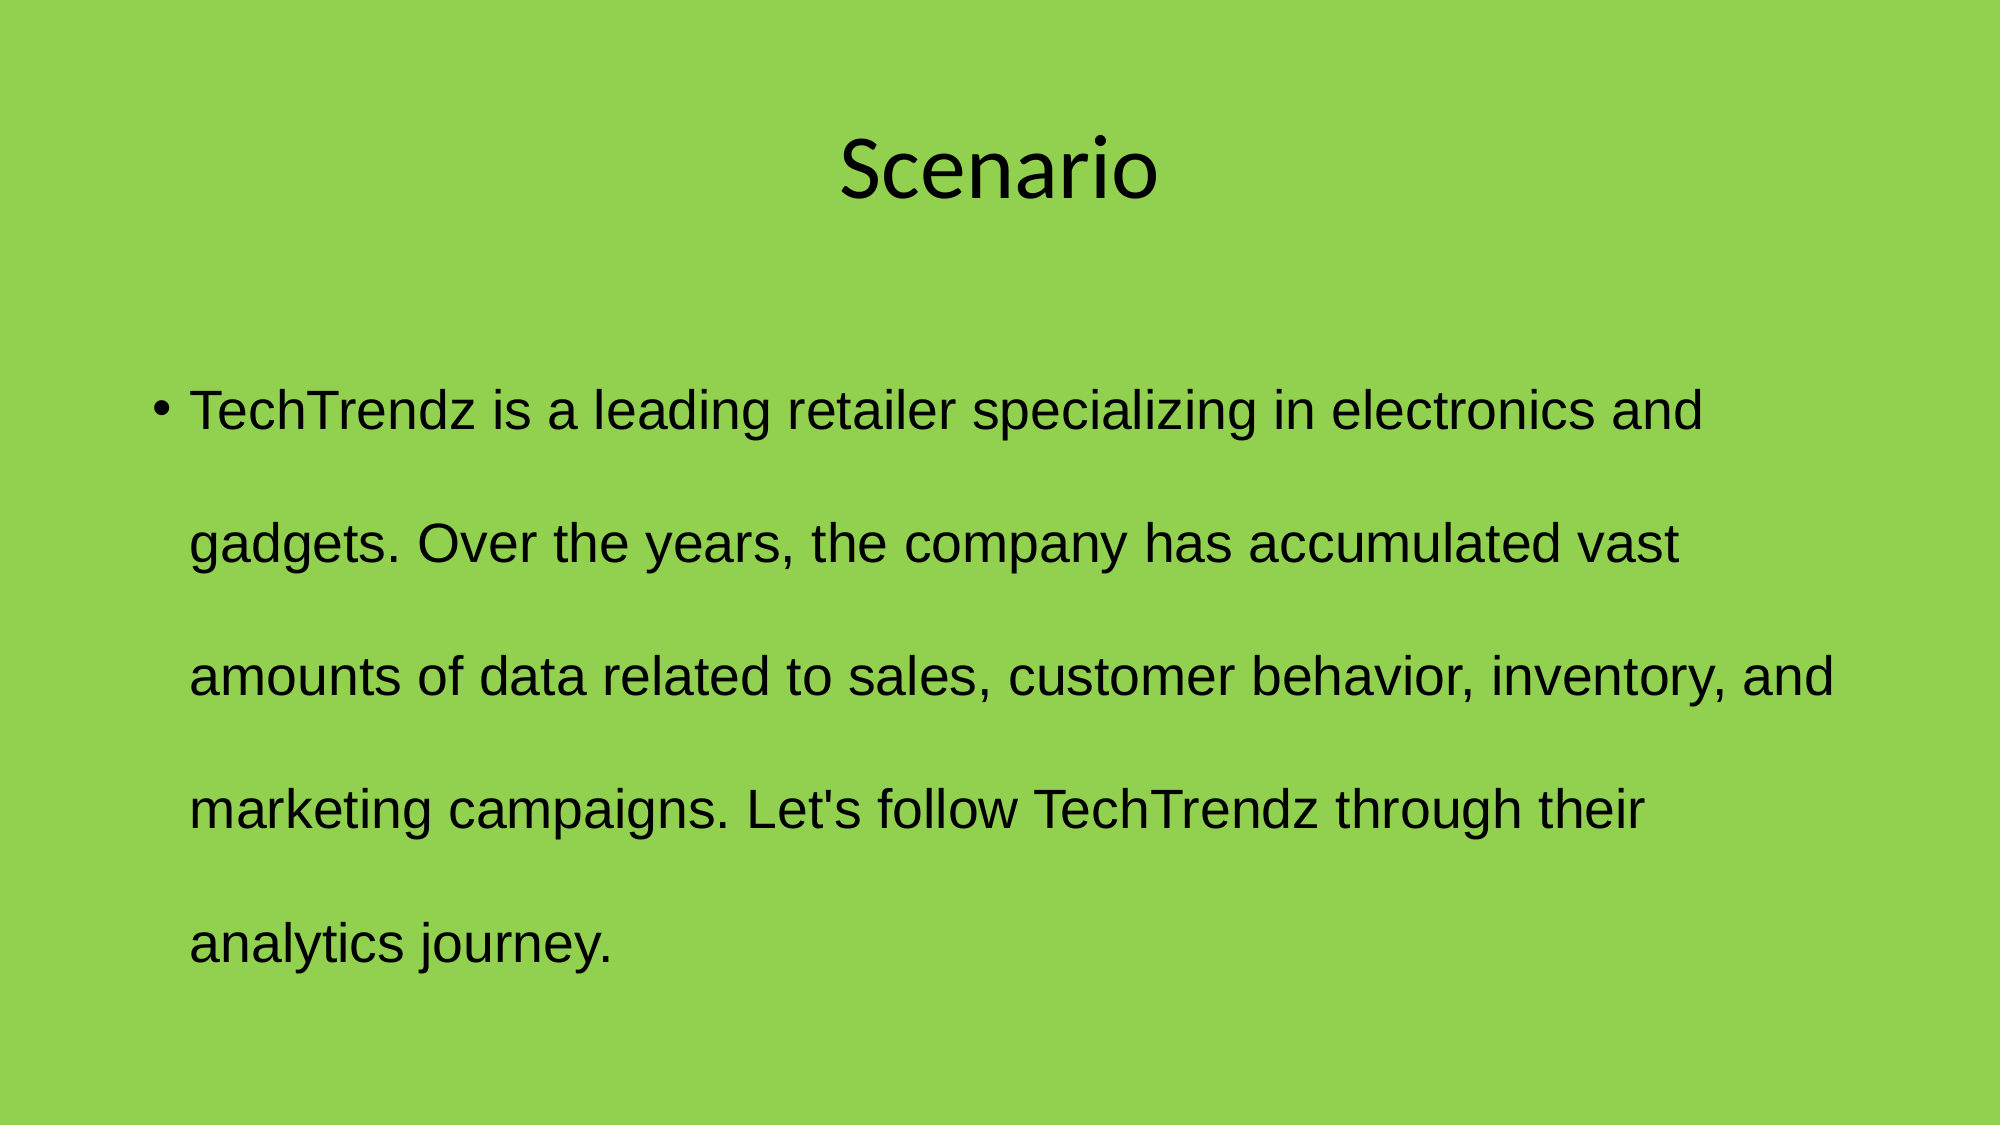

# Scenario
TechTrendz is a leading retailer specializing in electronics and gadgets. Over the years, the company has accumulated vast amounts of data related to sales, customer behavior, inventory, and marketing campaigns. Let's follow TechTrendz through their analytics journey.